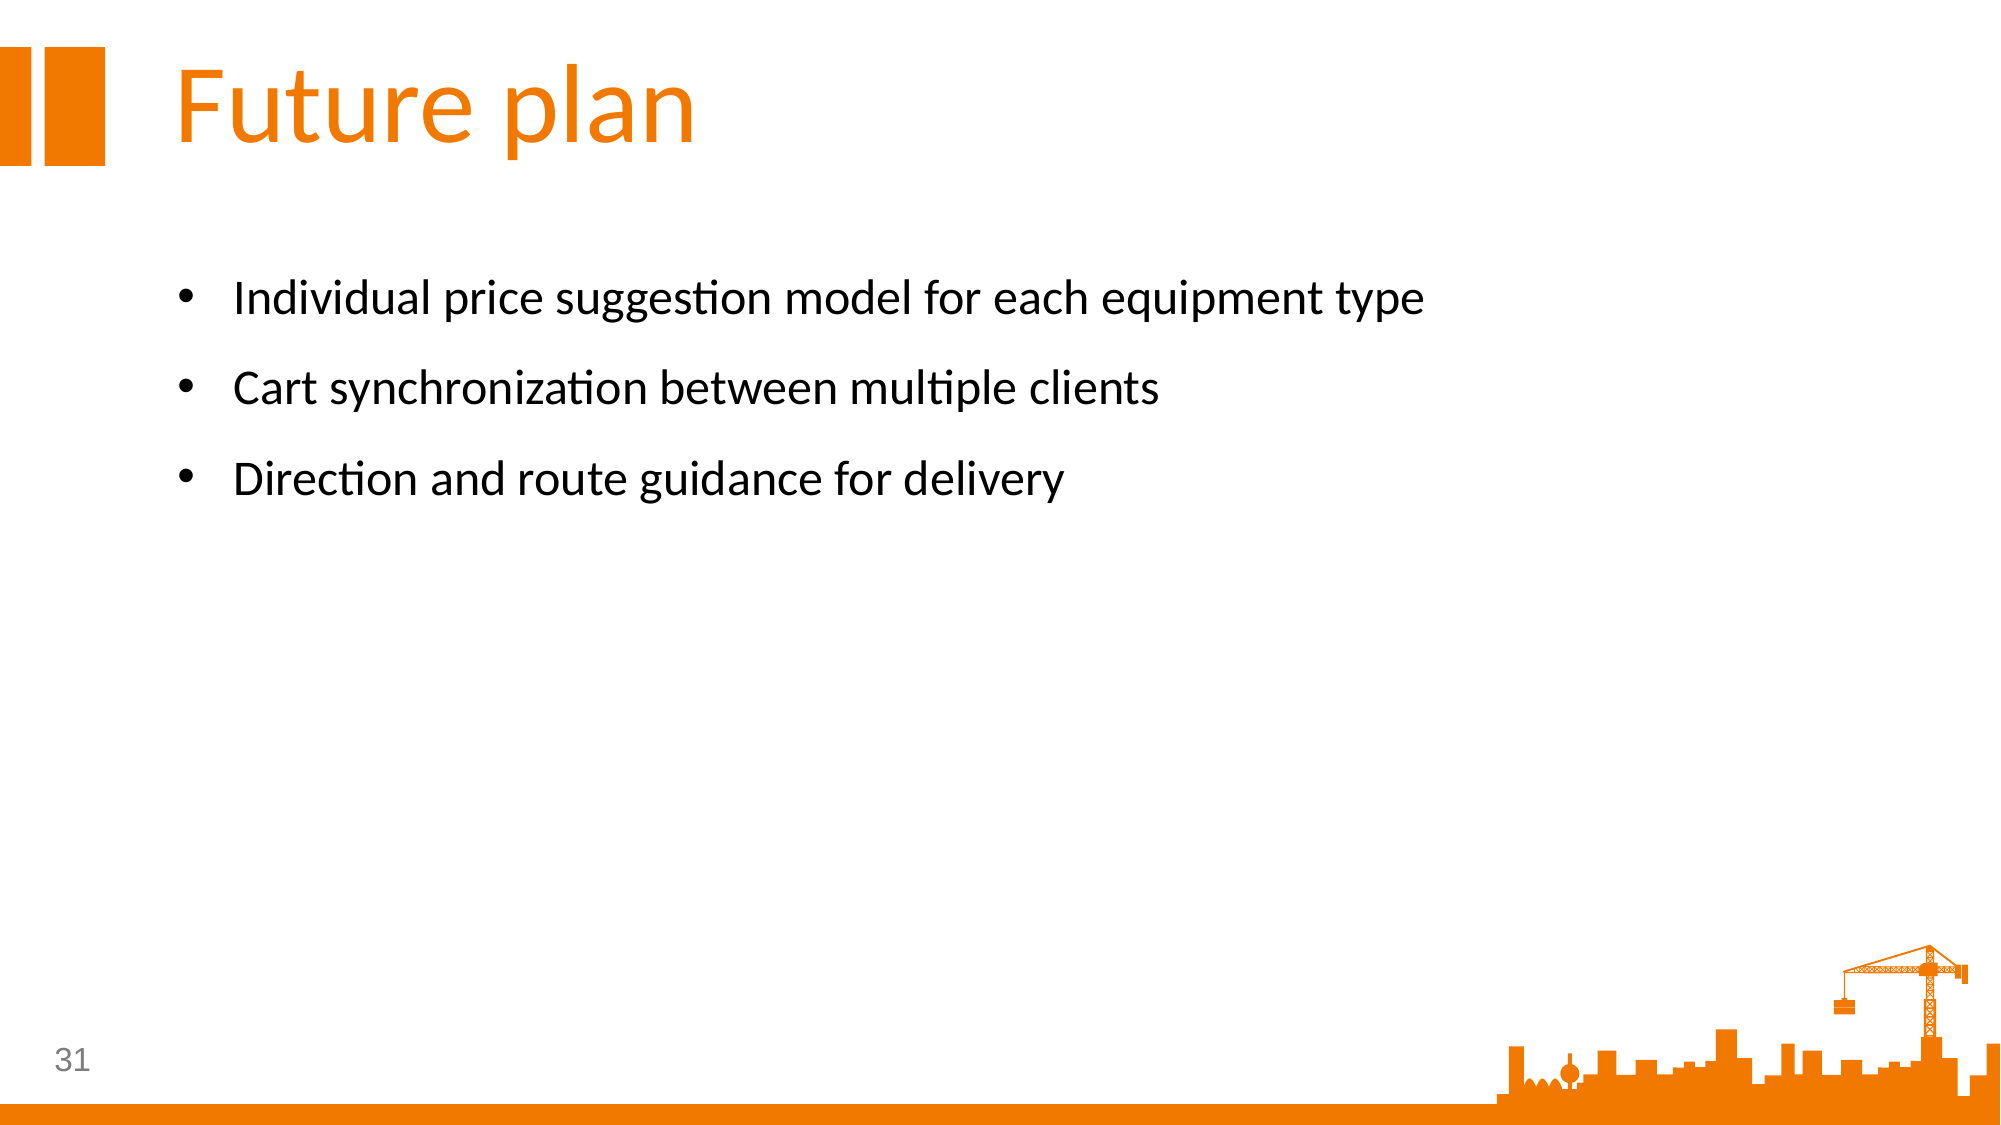

Future plan
Individual price suggestion model for each equipment type
Cart synchronization between multiple clients
Direction and route guidance for delivery

31